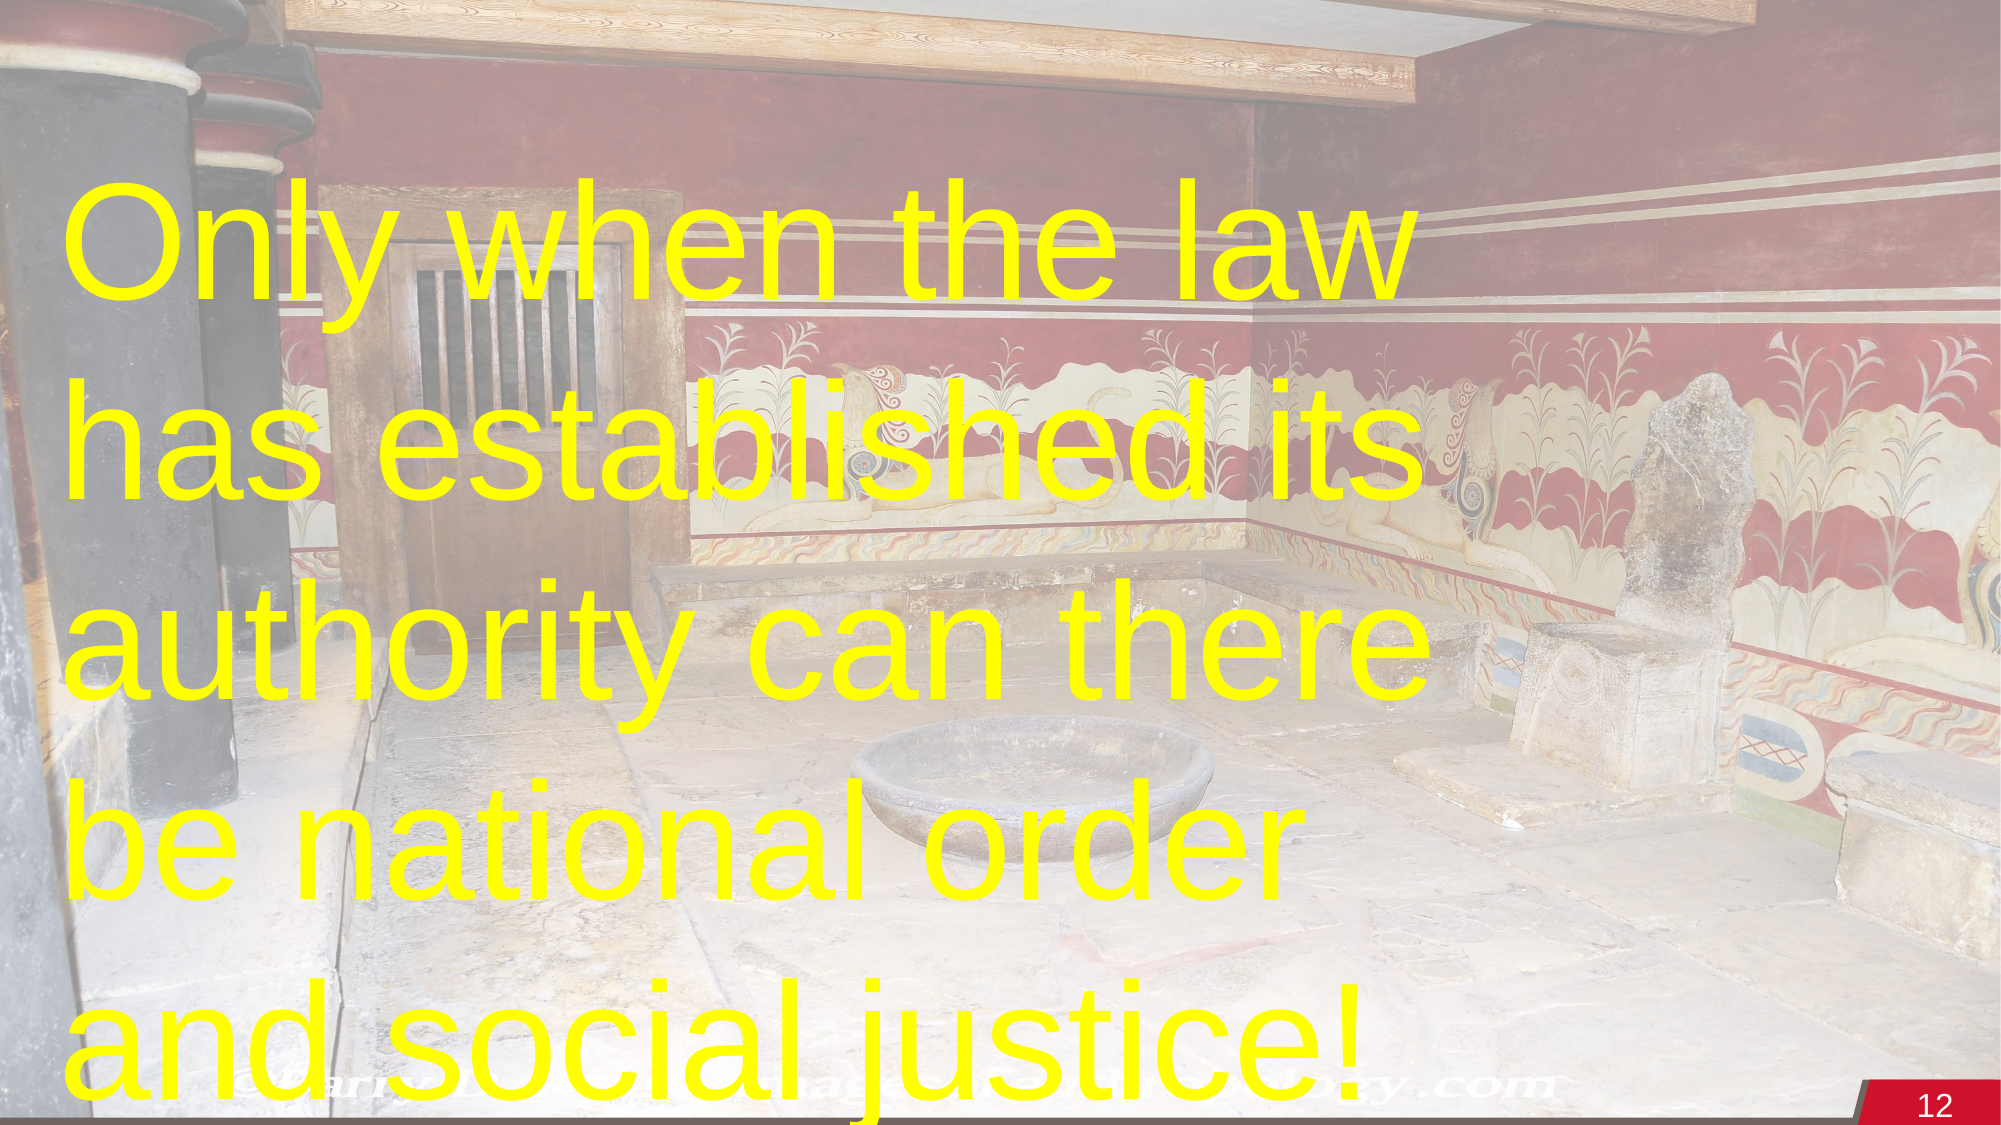

Only when the law has established its authority can there be national order and social justice!